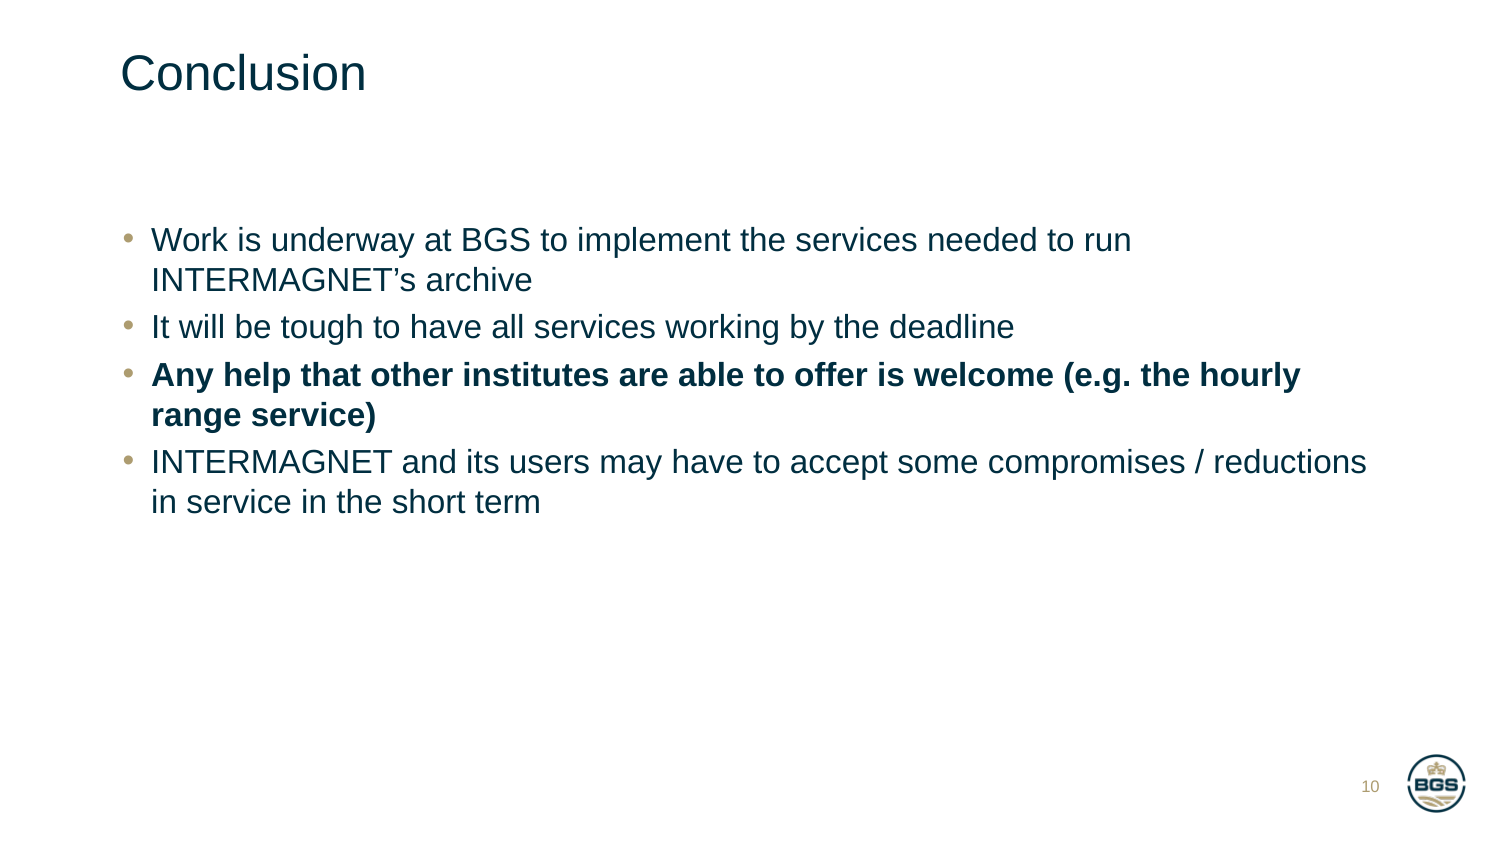

# Conclusion
Work is underway at BGS to implement the services needed to run INTERMAGNET’s archive
It will be tough to have all services working by the deadline
Any help that other institutes are able to offer is welcome (e.g. the hourly range service)
INTERMAGNET and its users may have to accept some compromises / reductions in service in the short term
10